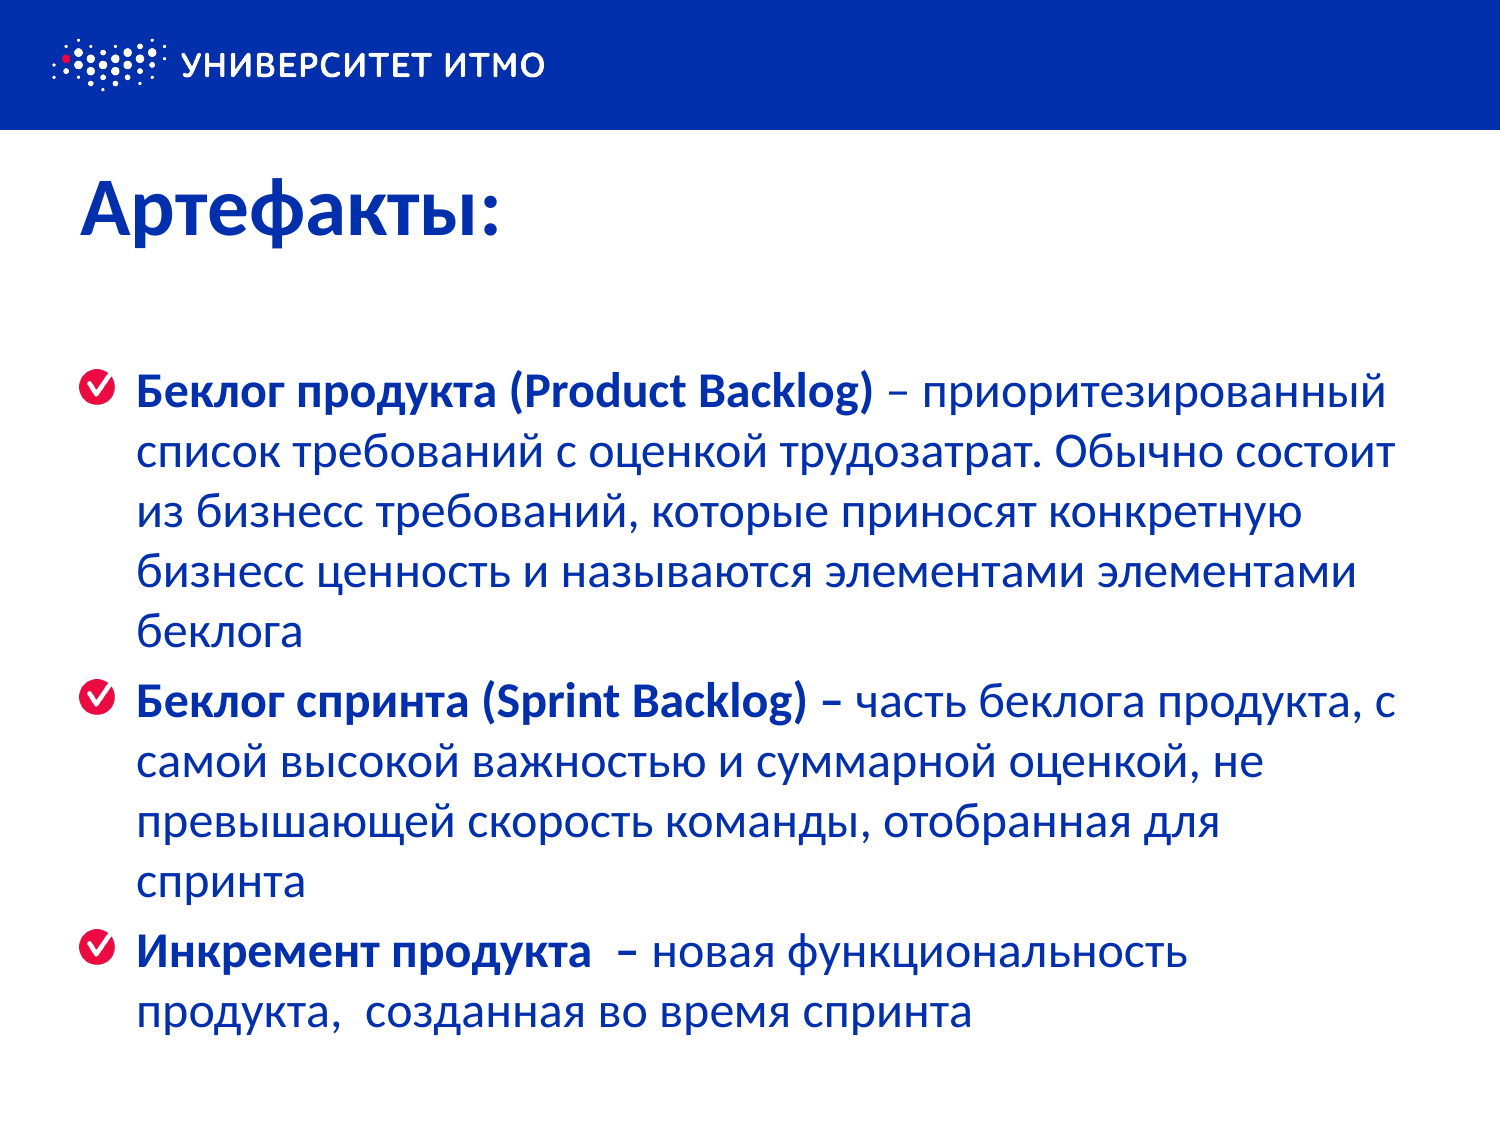

# Артефакты:
Беклог продукта (Product Backlog) – приоритезированный список требований с оценкой трудозатрат. Обычно состоит из бизнесс требований, которые приносят конкретную бизнесс ценность и называются элементами элементами беклога
Беклог спринта (Sprint Backlog) – часть беклога продукта, с самой высокой важностью и суммарной оценкой, не превышающей скорость команды, отобранная для спринта
Инкремент продукта  – новая функциональность продукта,  созданная во время спринта